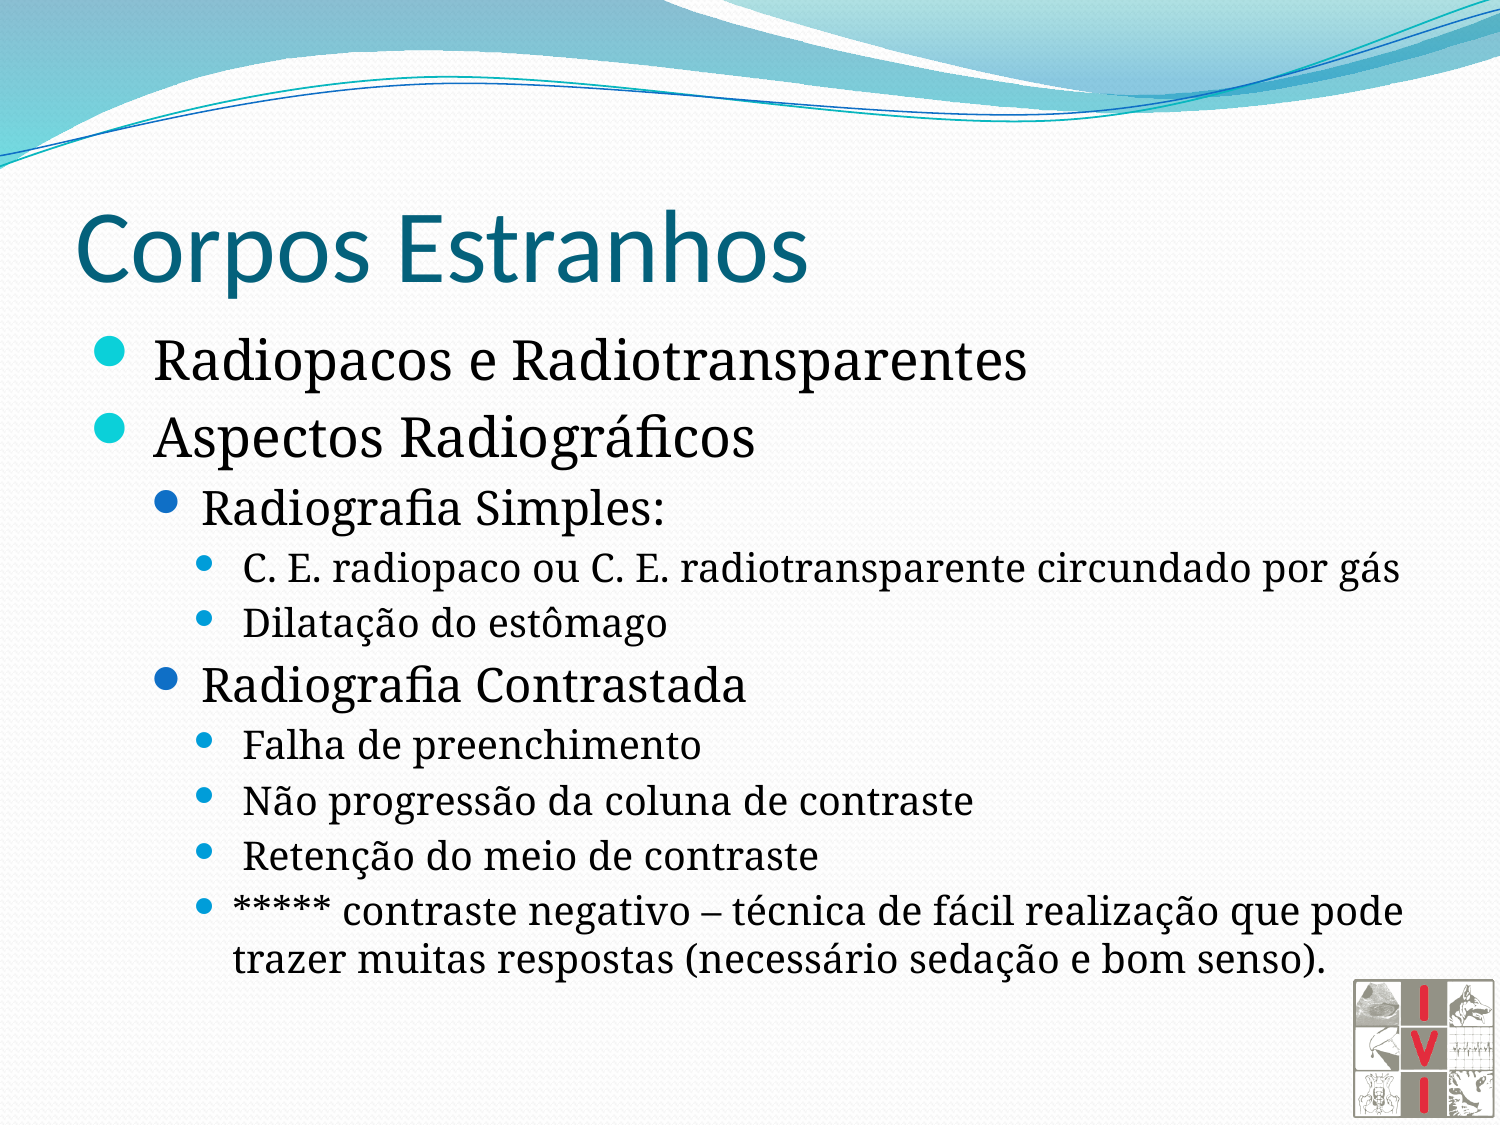

# Corpos Estranhos
 Radiopacos e Radiotransparentes
 Aspectos Radiográficos
 Radiografia Simples:
 C. E. radiopaco ou C. E. radiotransparente circundado por gás
 Dilatação do estômago
 Radiografia Contrastada
 Falha de preenchimento
 Não progressão da coluna de contraste
 Retenção do meio de contraste
***** contraste negativo – técnica de fácil realização que pode trazer muitas respostas (necessário sedação e bom senso).